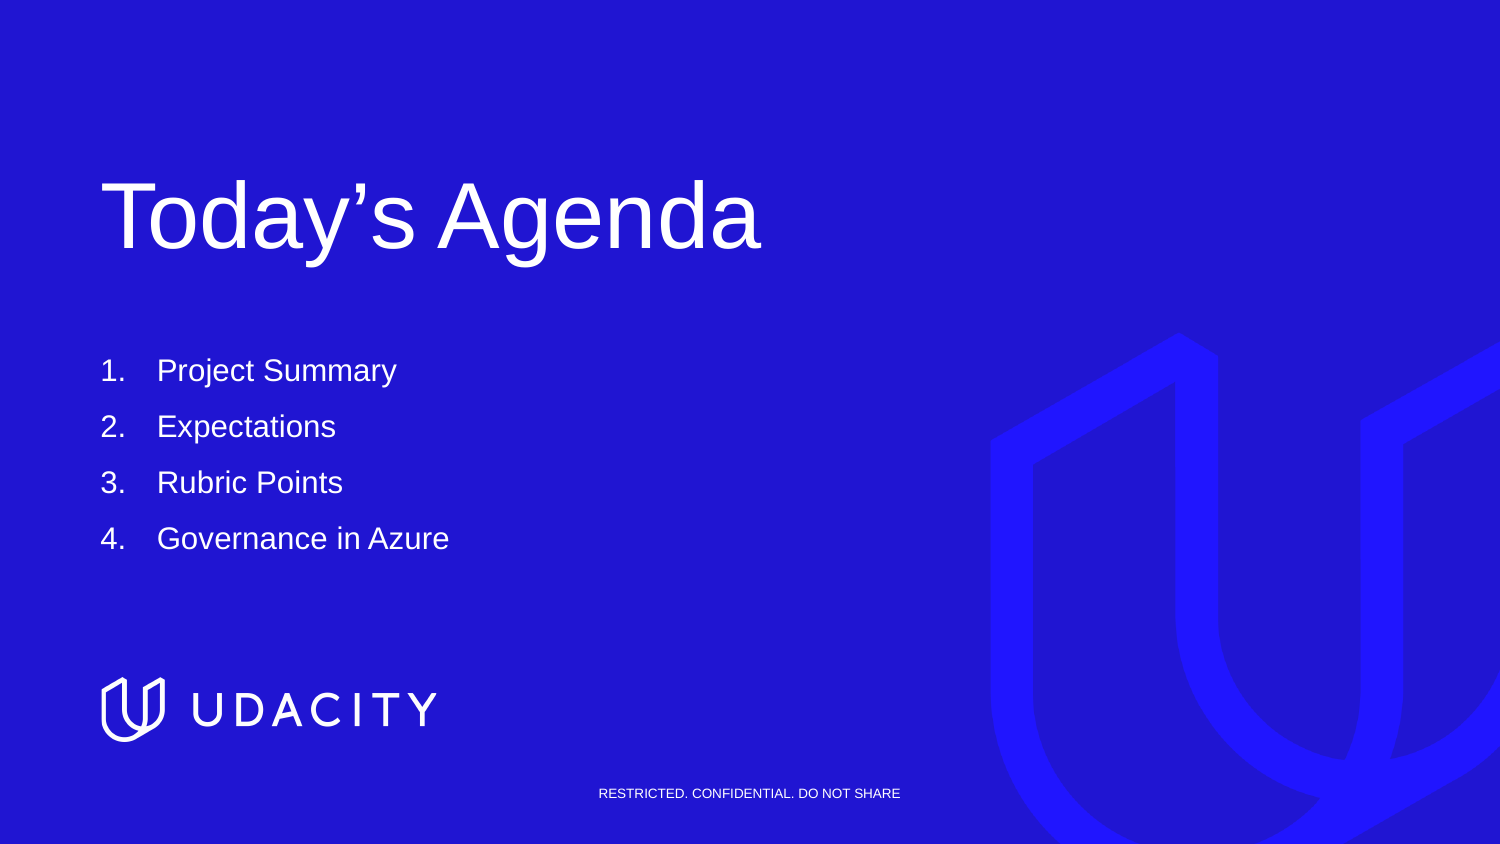

# Today’s Agenda
Project Summary
Expectations
Rubric Points
Governance in Azure